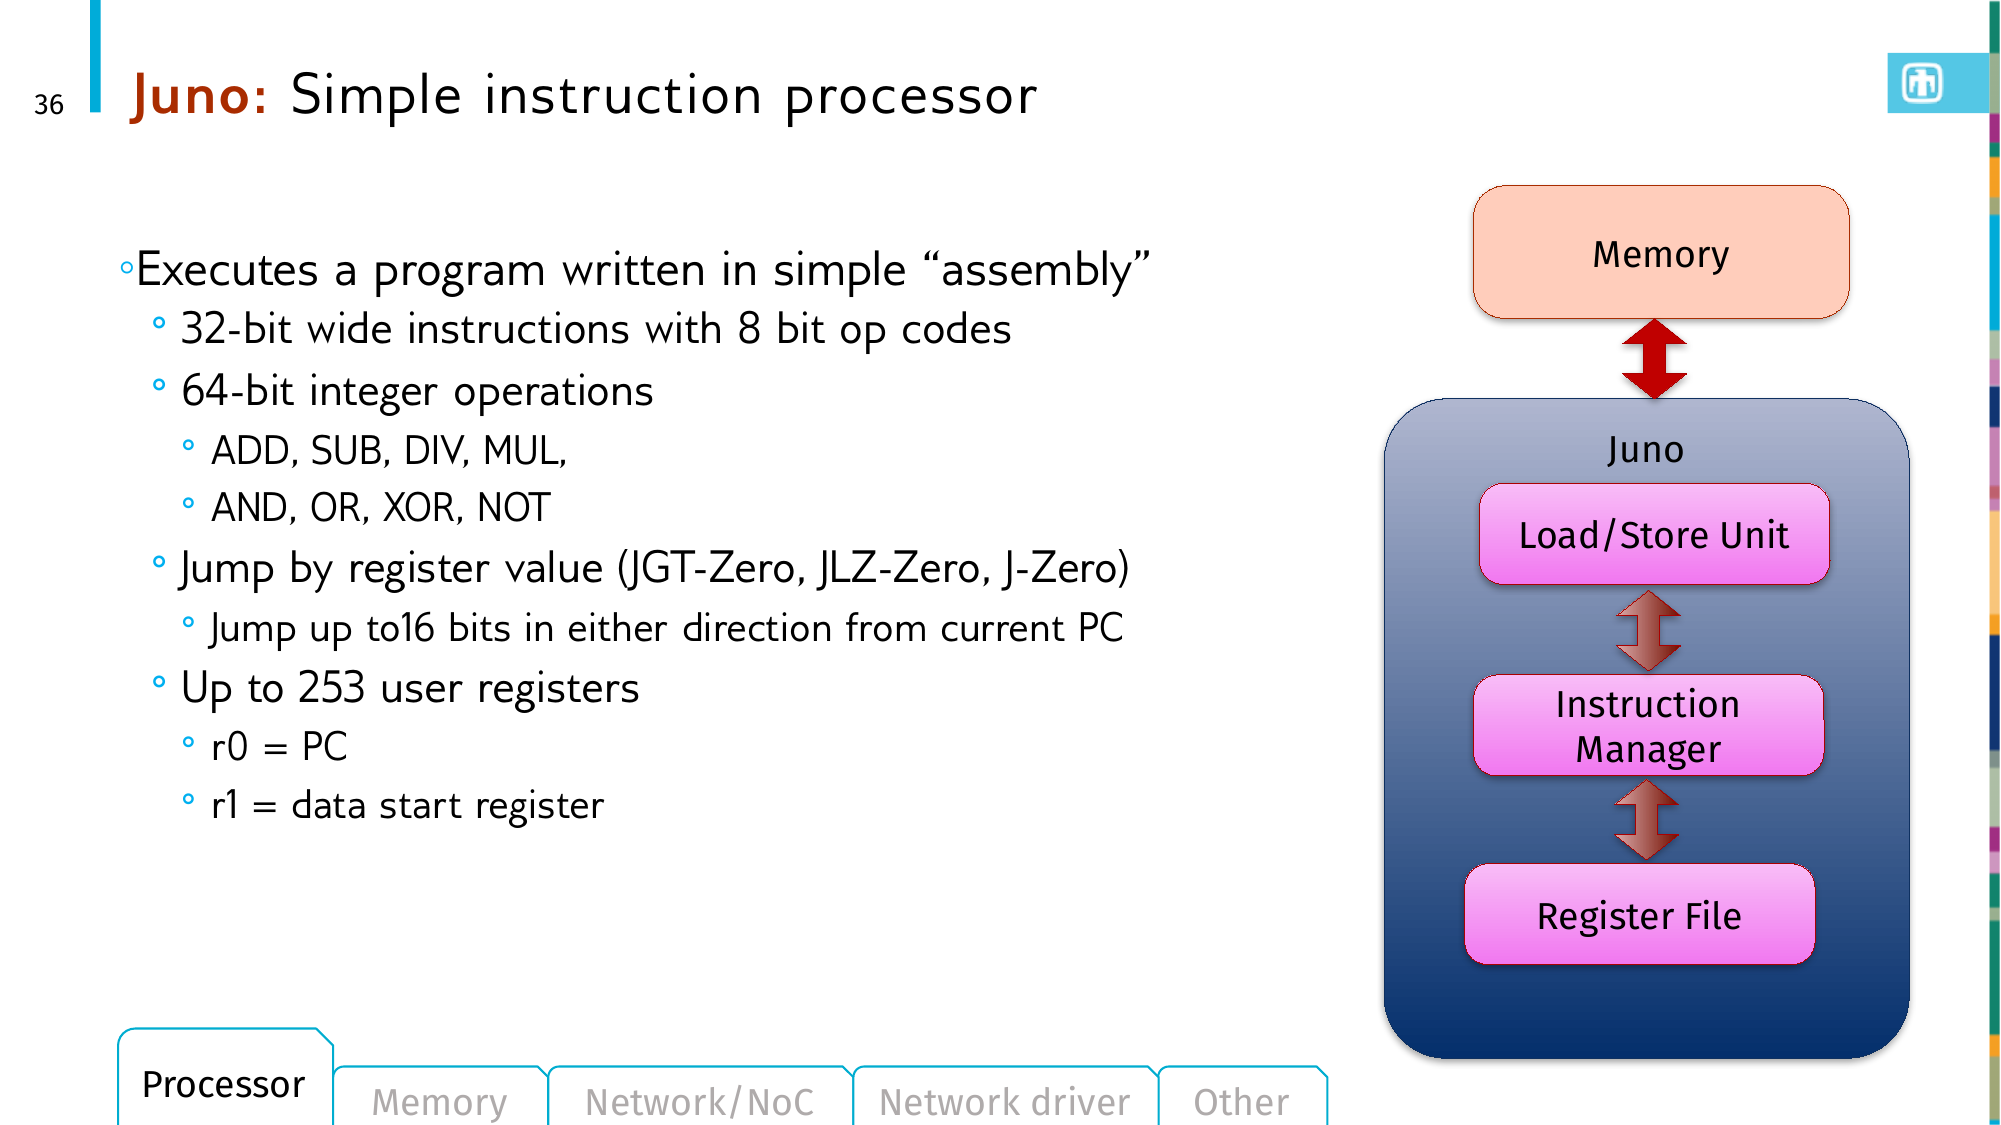

# Juno: Simple instruction processor
36
Memory
Executes a program written in simple “assembly”
32-bit wide instructions with 8 bit op codes
64-bit integer operations
ADD, SUB, DIV, MUL,
AND, OR, XOR, NOT
Jump by register value (JGT-Zero, JLZ-Zero, J-Zero)
Jump up to16 bits in either direction from current PC
Up to 253 user registers
r0 = PC
r1 = data start register

Juno
Load/Store Unit

Instruction Manager

Register File
Processor
SST 8.0 Tutorial
Memory
Network/NoC
Network driver
Other